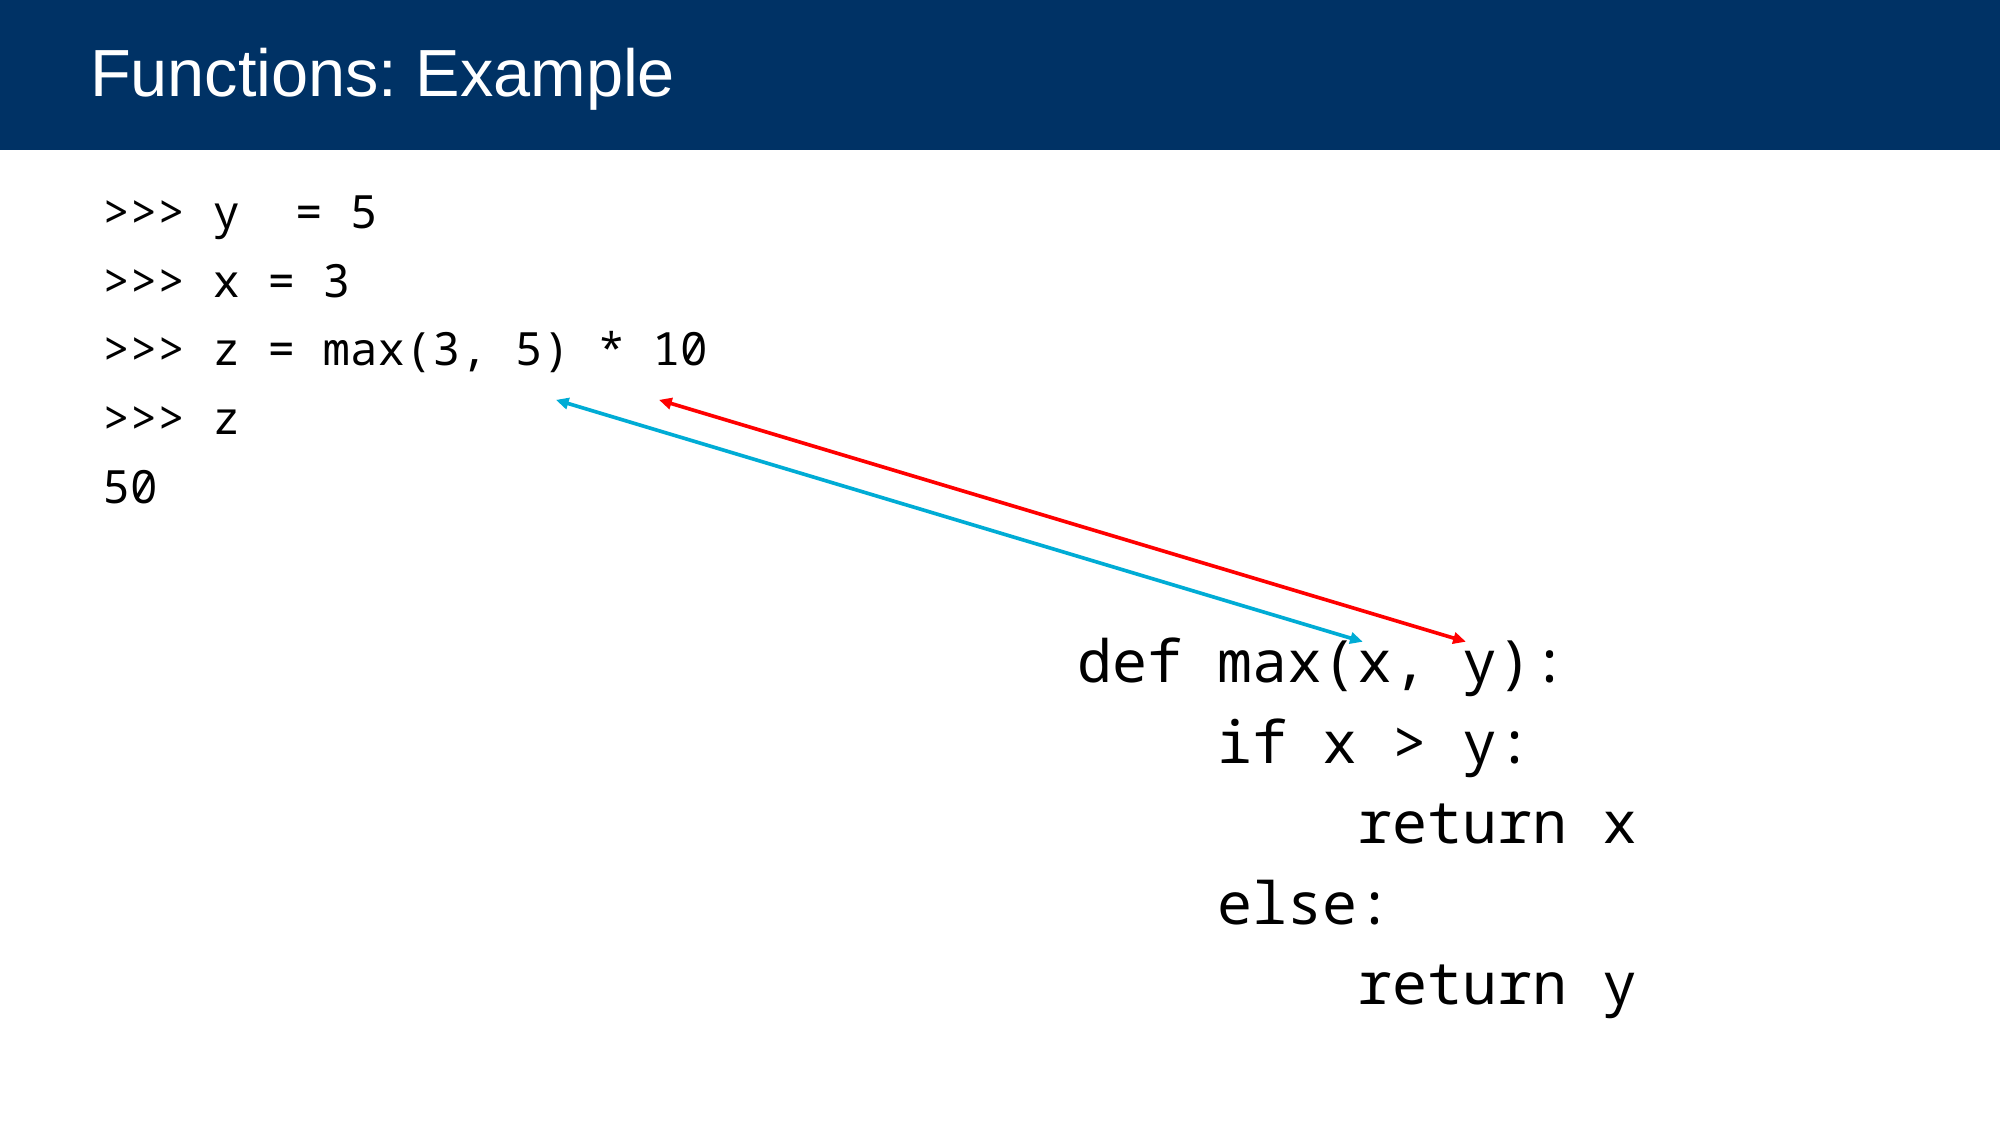

# Functions: Example
>>> y  = 5
>>> x = 3
>>> z = max(3, 5) * 10
>>> z
50
def max(x, y):
    if x > y:
        return x
    else:
        return y